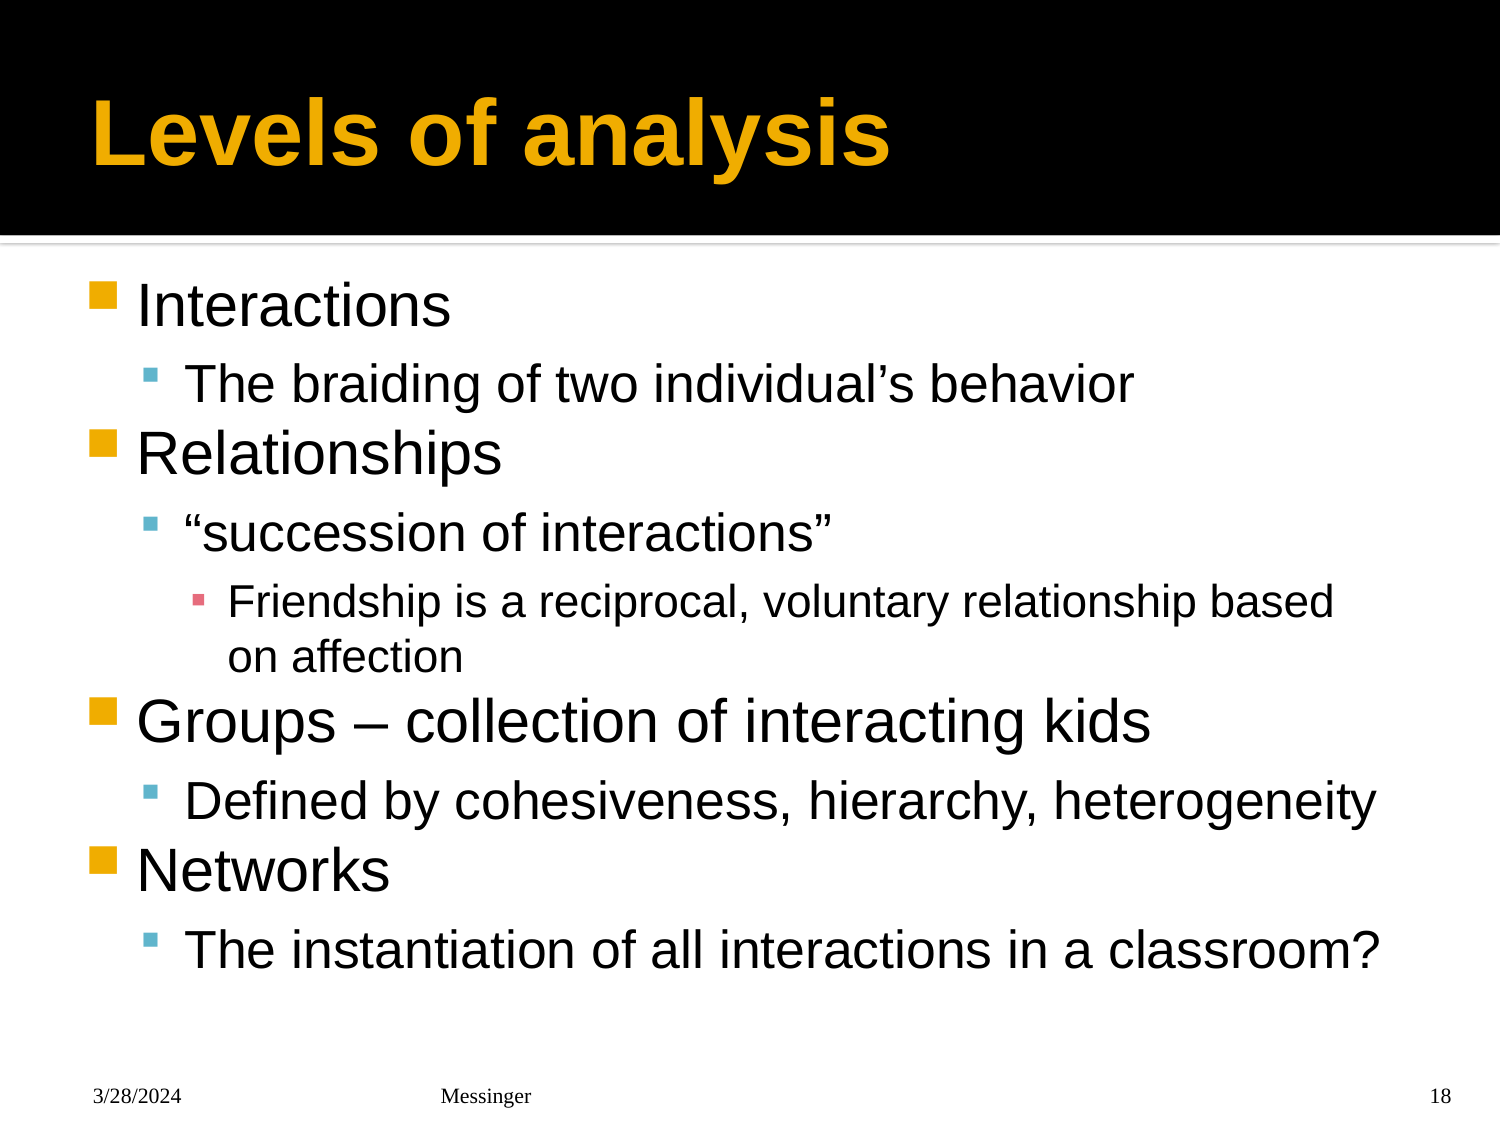

# Levels of analysis
Interactions
The braiding of two individual’s behavior
Relationships
“succession of interactions”
Friendship is a reciprocal, voluntary relationship based on affection
Groups – collection of interacting kids
Defined by cohesiveness, hierarchy, heterogeneity
Networks
The instantiation of all interactions in a classroom?
3/28/2024
Messinger
18